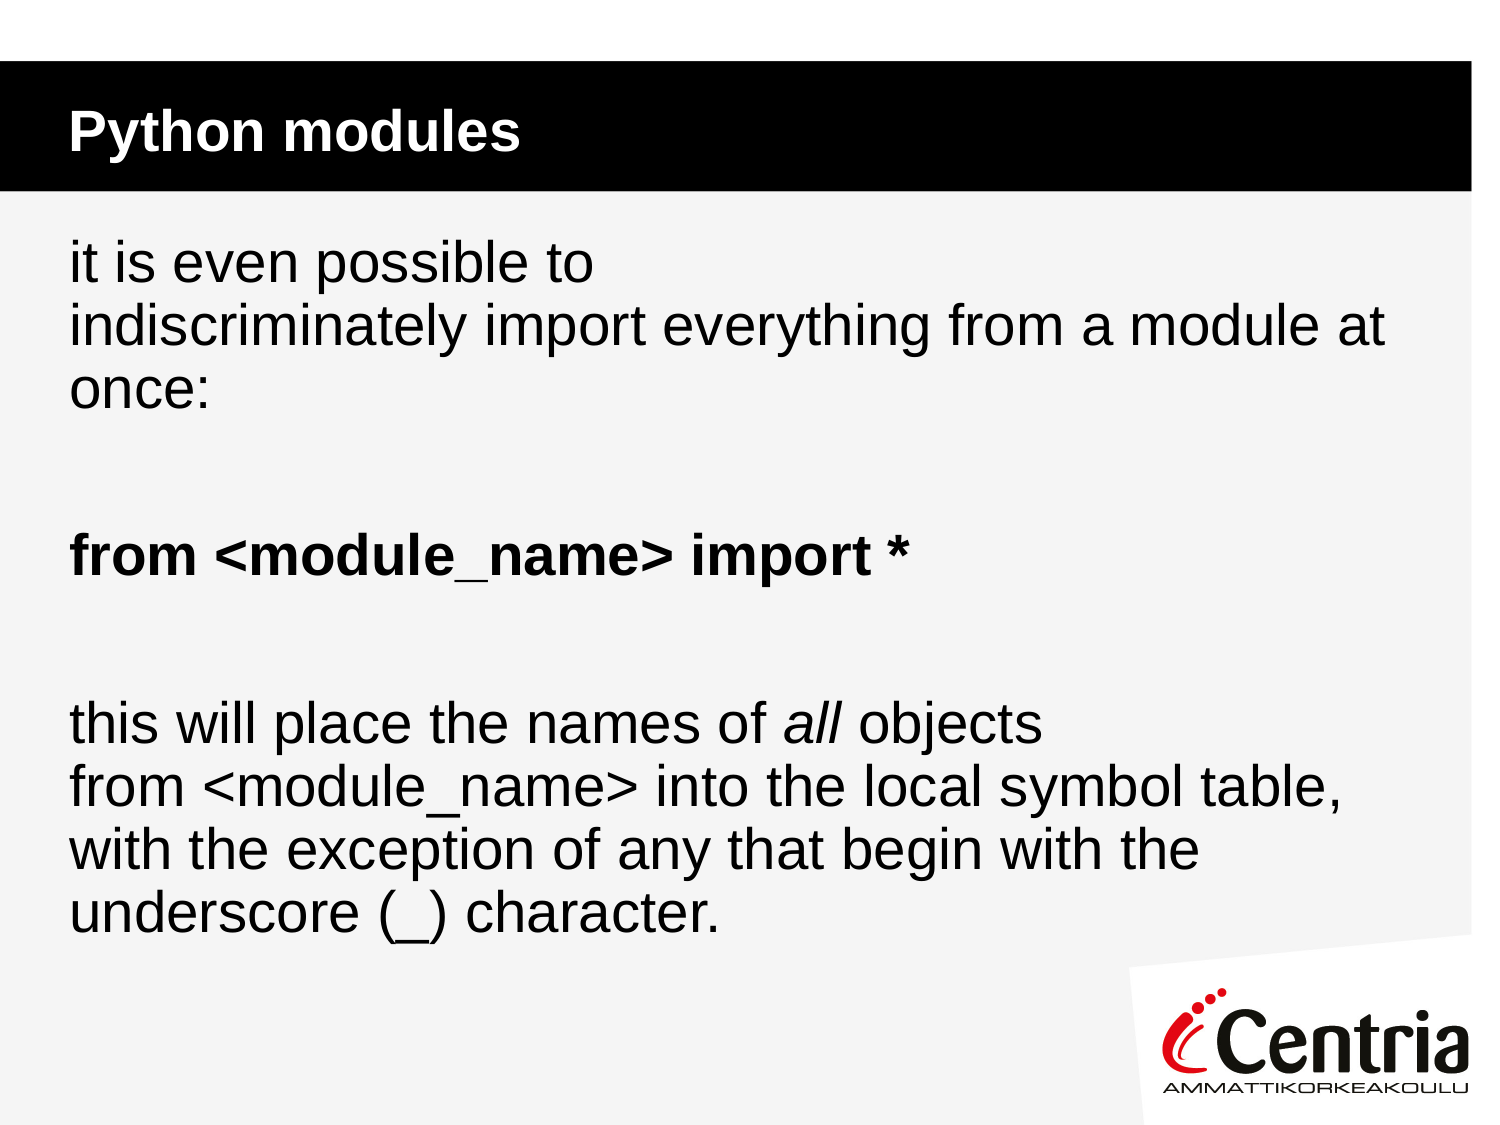

Python modules
it is even possible to indiscriminately import everything from a module at once:

from <module_name> import *

this will place the names of all objects from <module_name> into the local symbol table, with the exception of any that begin with the underscore (_) character.